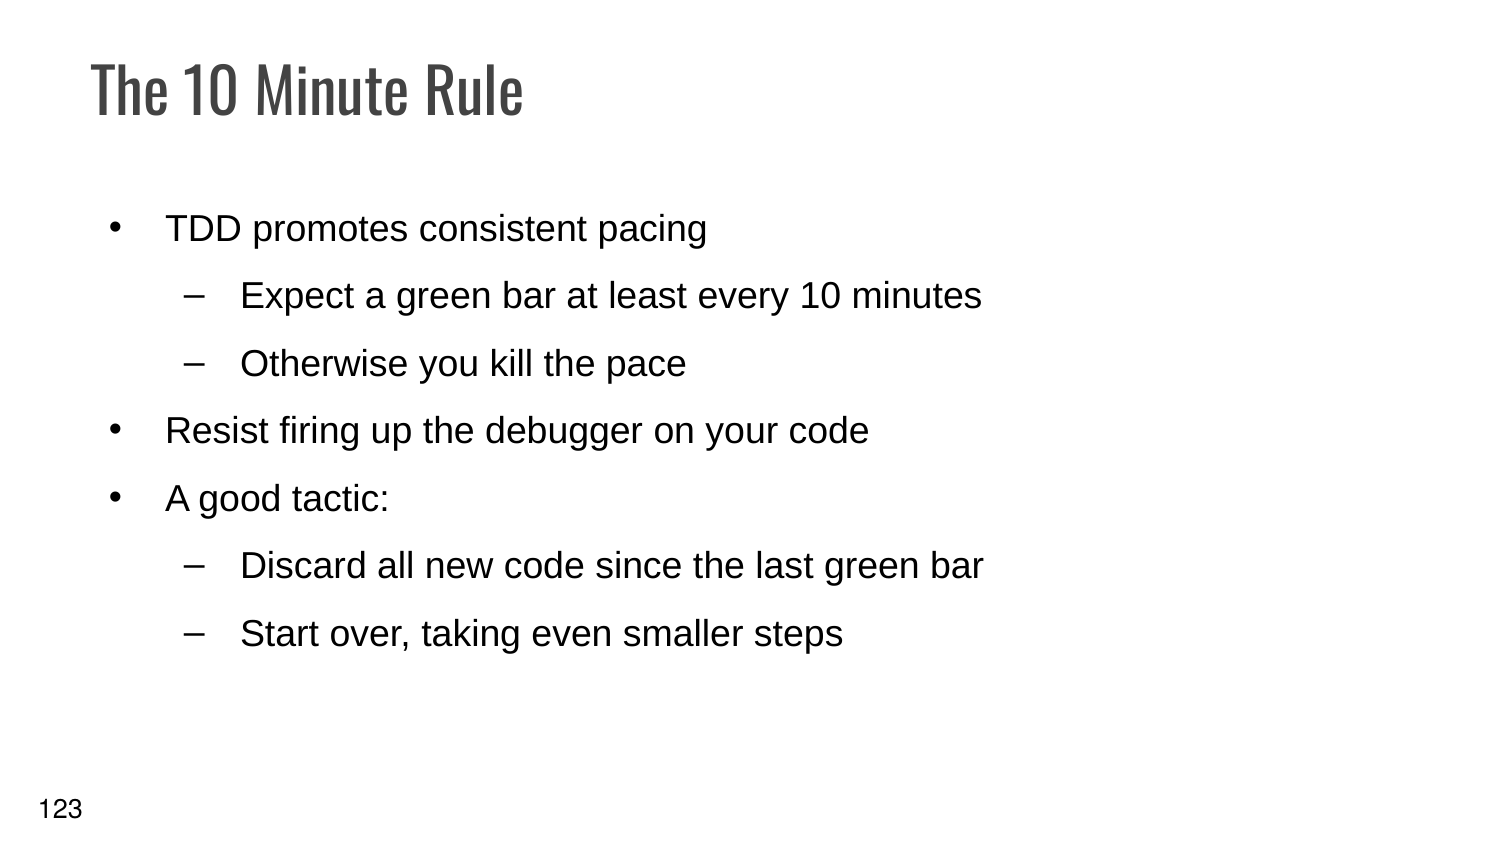

# The 10 Minute Rule
TDD promotes consistent pacing
Expect a green bar at least every 10 minutes
Otherwise you kill the pace
Resist firing up the debugger on your code
A good tactic:
Discard all new code since the last green bar
Start over, taking even smaller steps
123